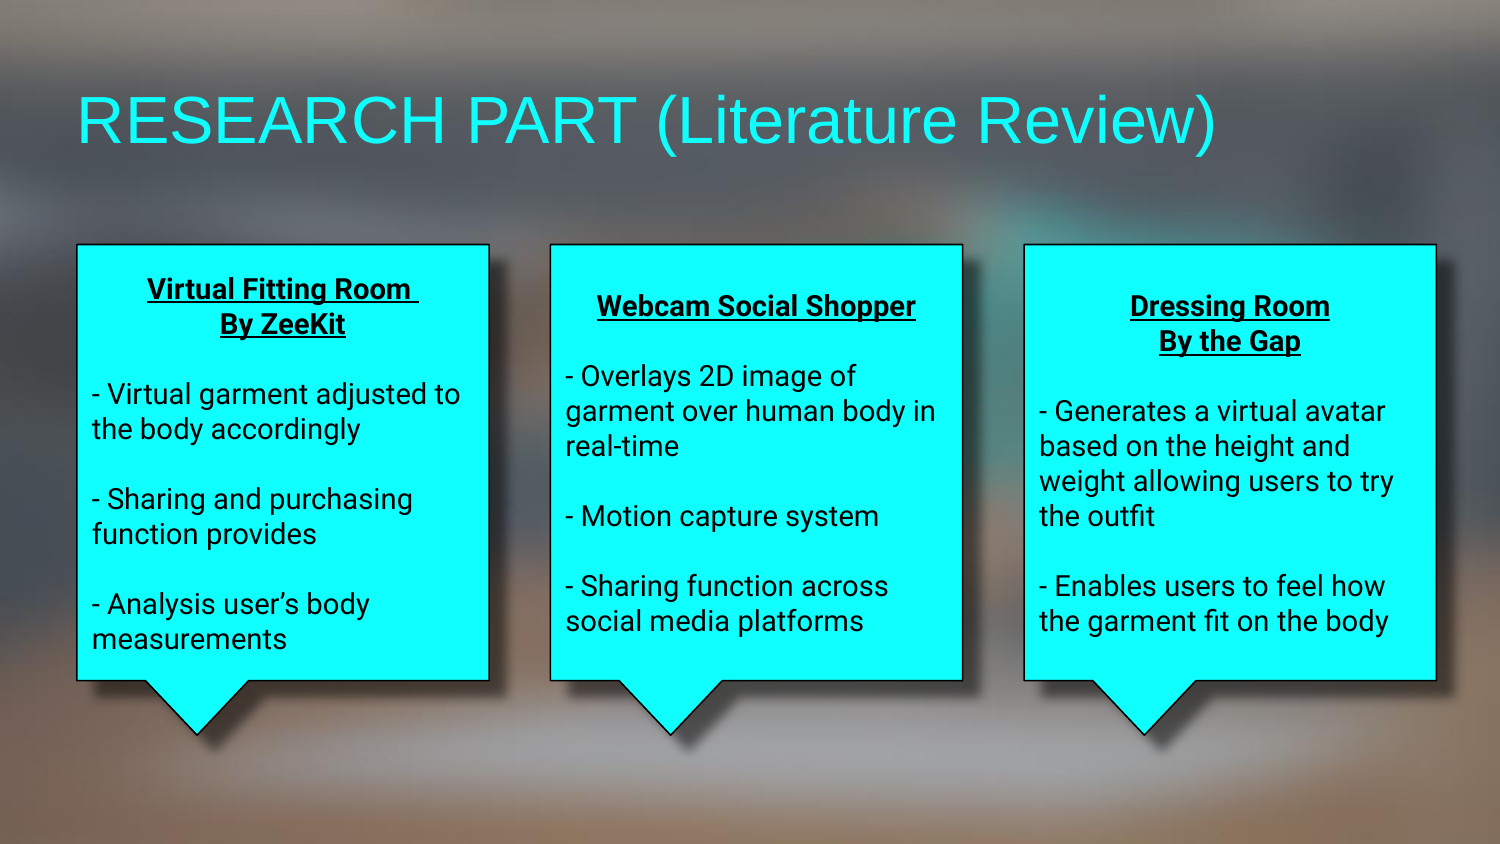

RESEARCH PART (Literature Review)
Virtual Fitting Room
By ZeeKit

- Virtual garment adjusted to the body accordingly

- Sharing and purchasing function provides

- Analysis user’s body measurements
Webcam Social Shopper

- Overlays 2D image of garment over human body in real-time

- Motion capture system

- Sharing function across social media platforms
Dressing Room
By the Gap

- Generates a virtual avatar based on the height and weight allowing users to try the outfit

- Enables users to feel how the garment fit on the body